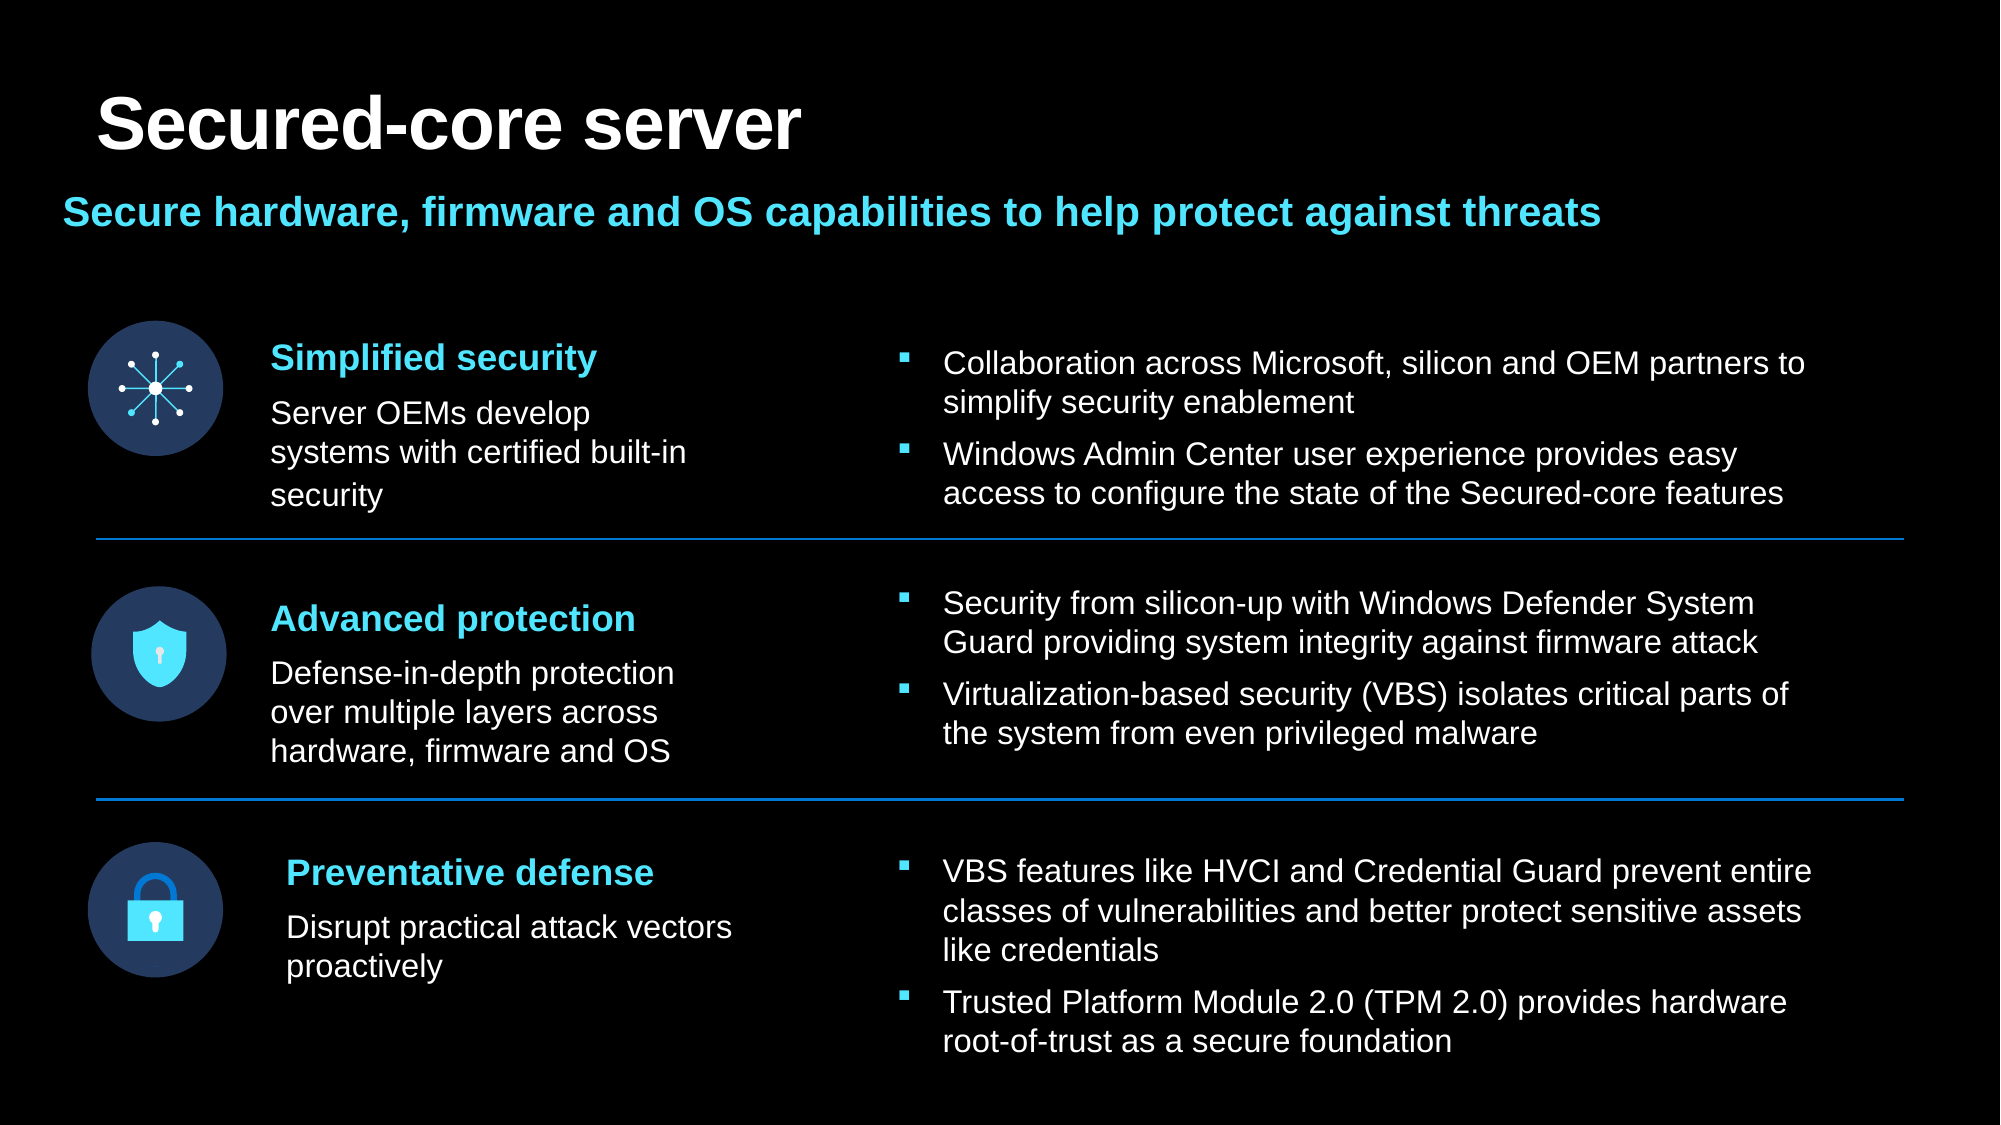

# Secured-core server
Secure hardware, firmware and OS capabilities to help protect against threats

Simplified security
Server OEMs develop systems with certified built-in security
Collaboration across Microsoft, silicon and OEM partners to simplify security enablement
Windows Admin Center user experience provides easy access to configure the state of the Secured-core features

Security from silicon-up with Windows Defender System Guard providing system integrity against firmware attack
Virtualization-based security (VBS) isolates critical parts of the system from even privileged malware

Advanced protection
Defense-in-depth protection over multiple layers across hardware, firmware and OS

VBS features like HVCI and Credential Guard prevent entire classes of vulnerabilities and better protect sensitive assets like credentials
Trusted Platform Module 2.0 (TPM 2.0) provides hardware root-of-trust as a secure foundation
Preventative defense
Disrupt practical attack vectors proactively